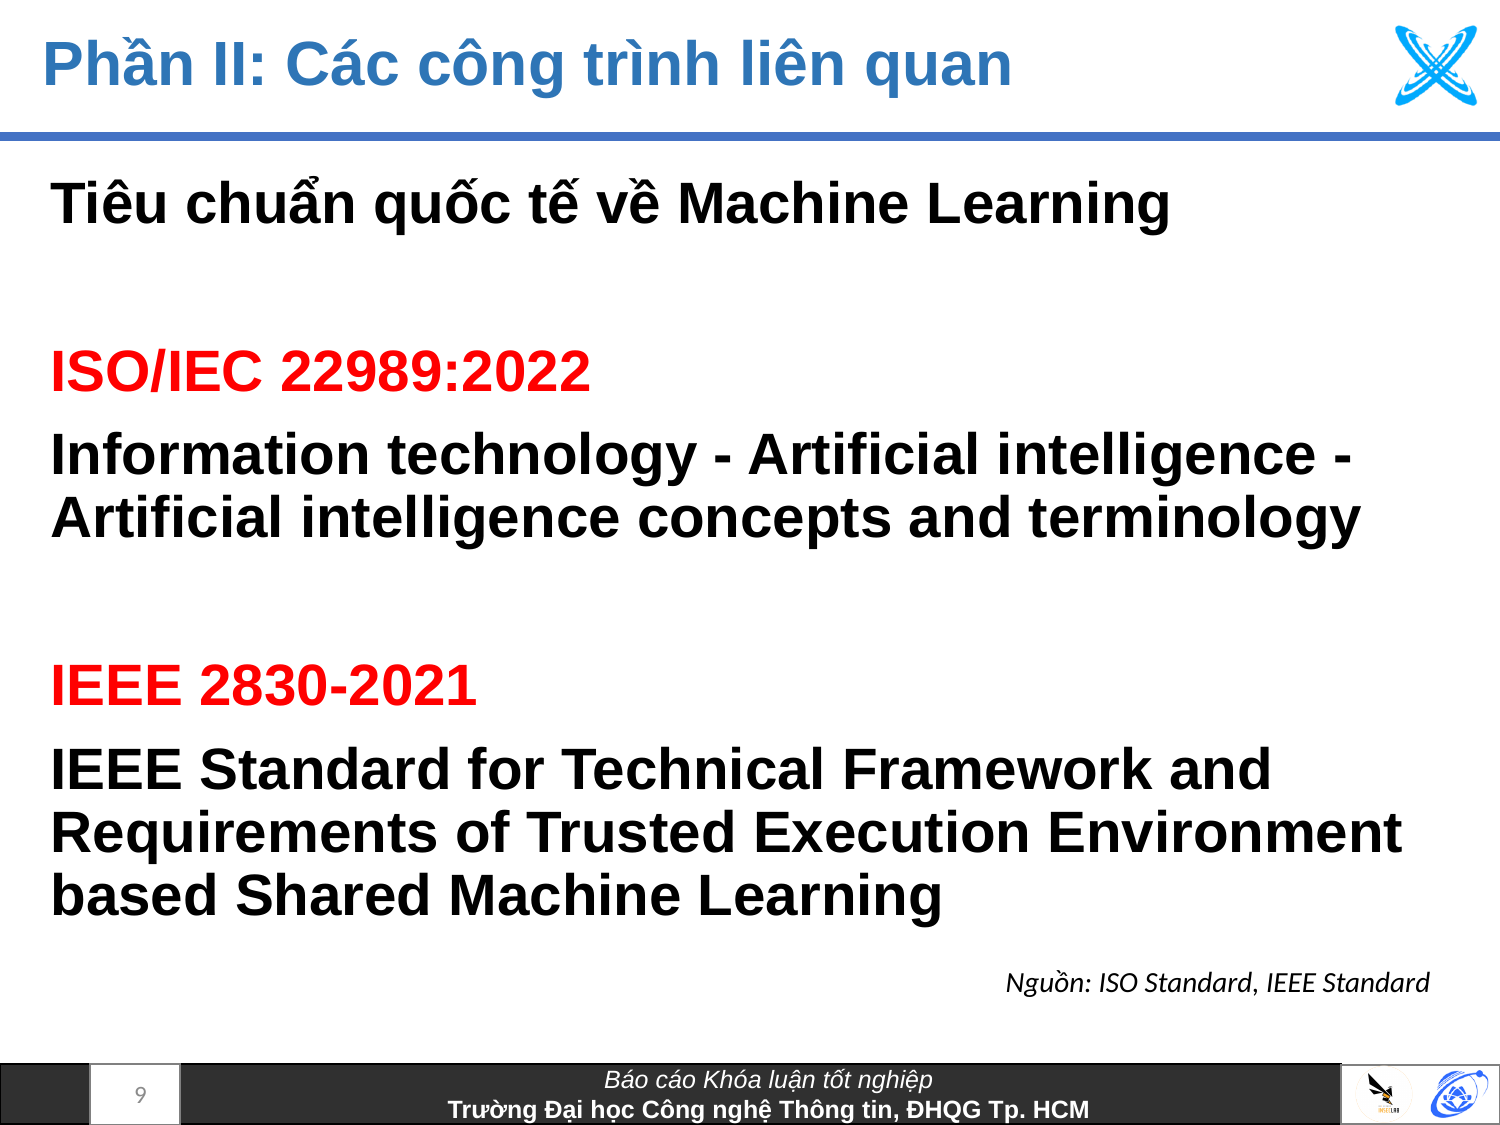

# Phần II: Các công trình liên quan
Tiêu chuẩn quốc tế về Machine Learning

ISO/IEC 22989:2022
Information technology - Artificial intelligence - Artificial intelligence concepts and terminology

IEEE 2830-2021
IEEE Standard for Technical Framework and Requirements of Trusted Execution Environment based Shared Machine Learning
Nguồn: ISO Standard, IEEE Standard
9